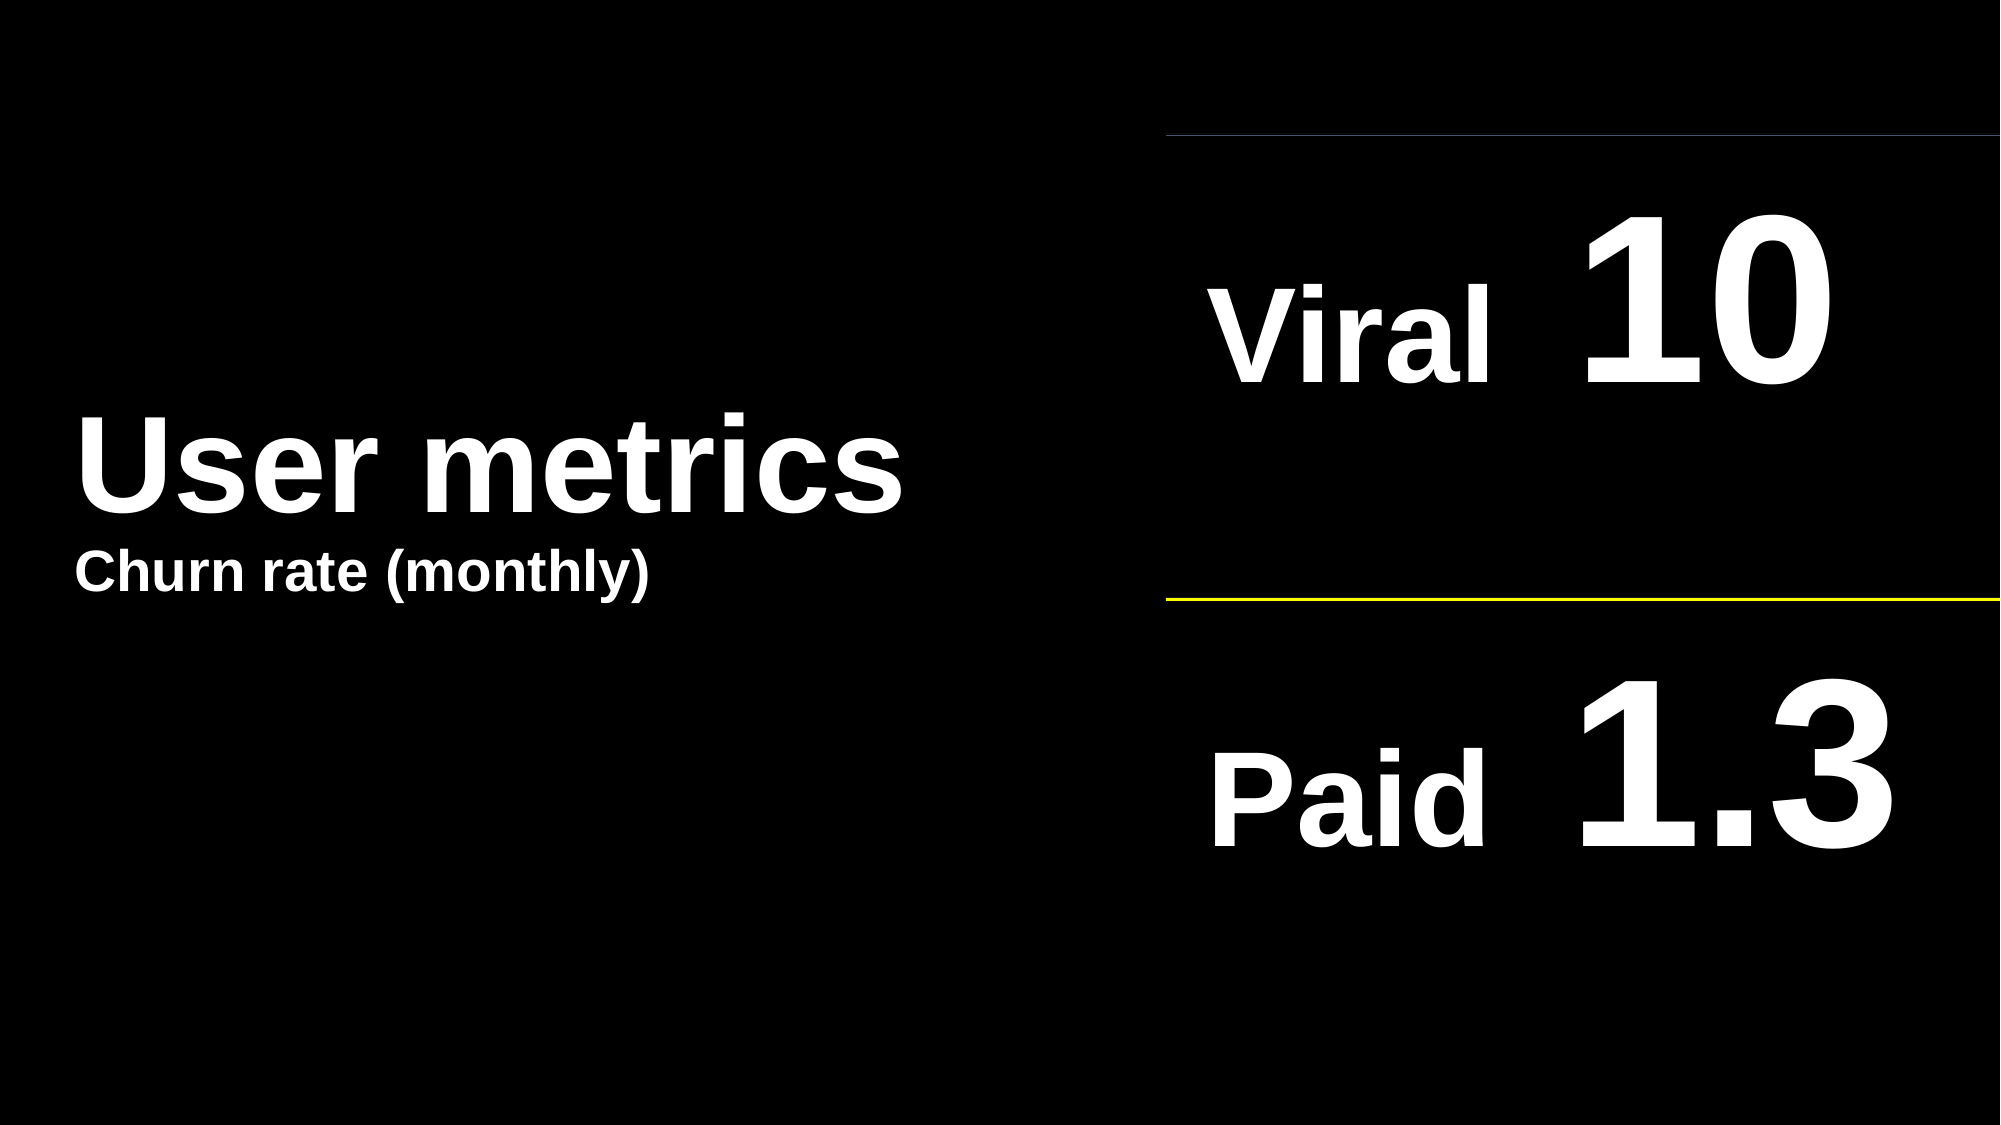

User metrics
Churn rate (monthly)
Viral  10
Paid  1.3